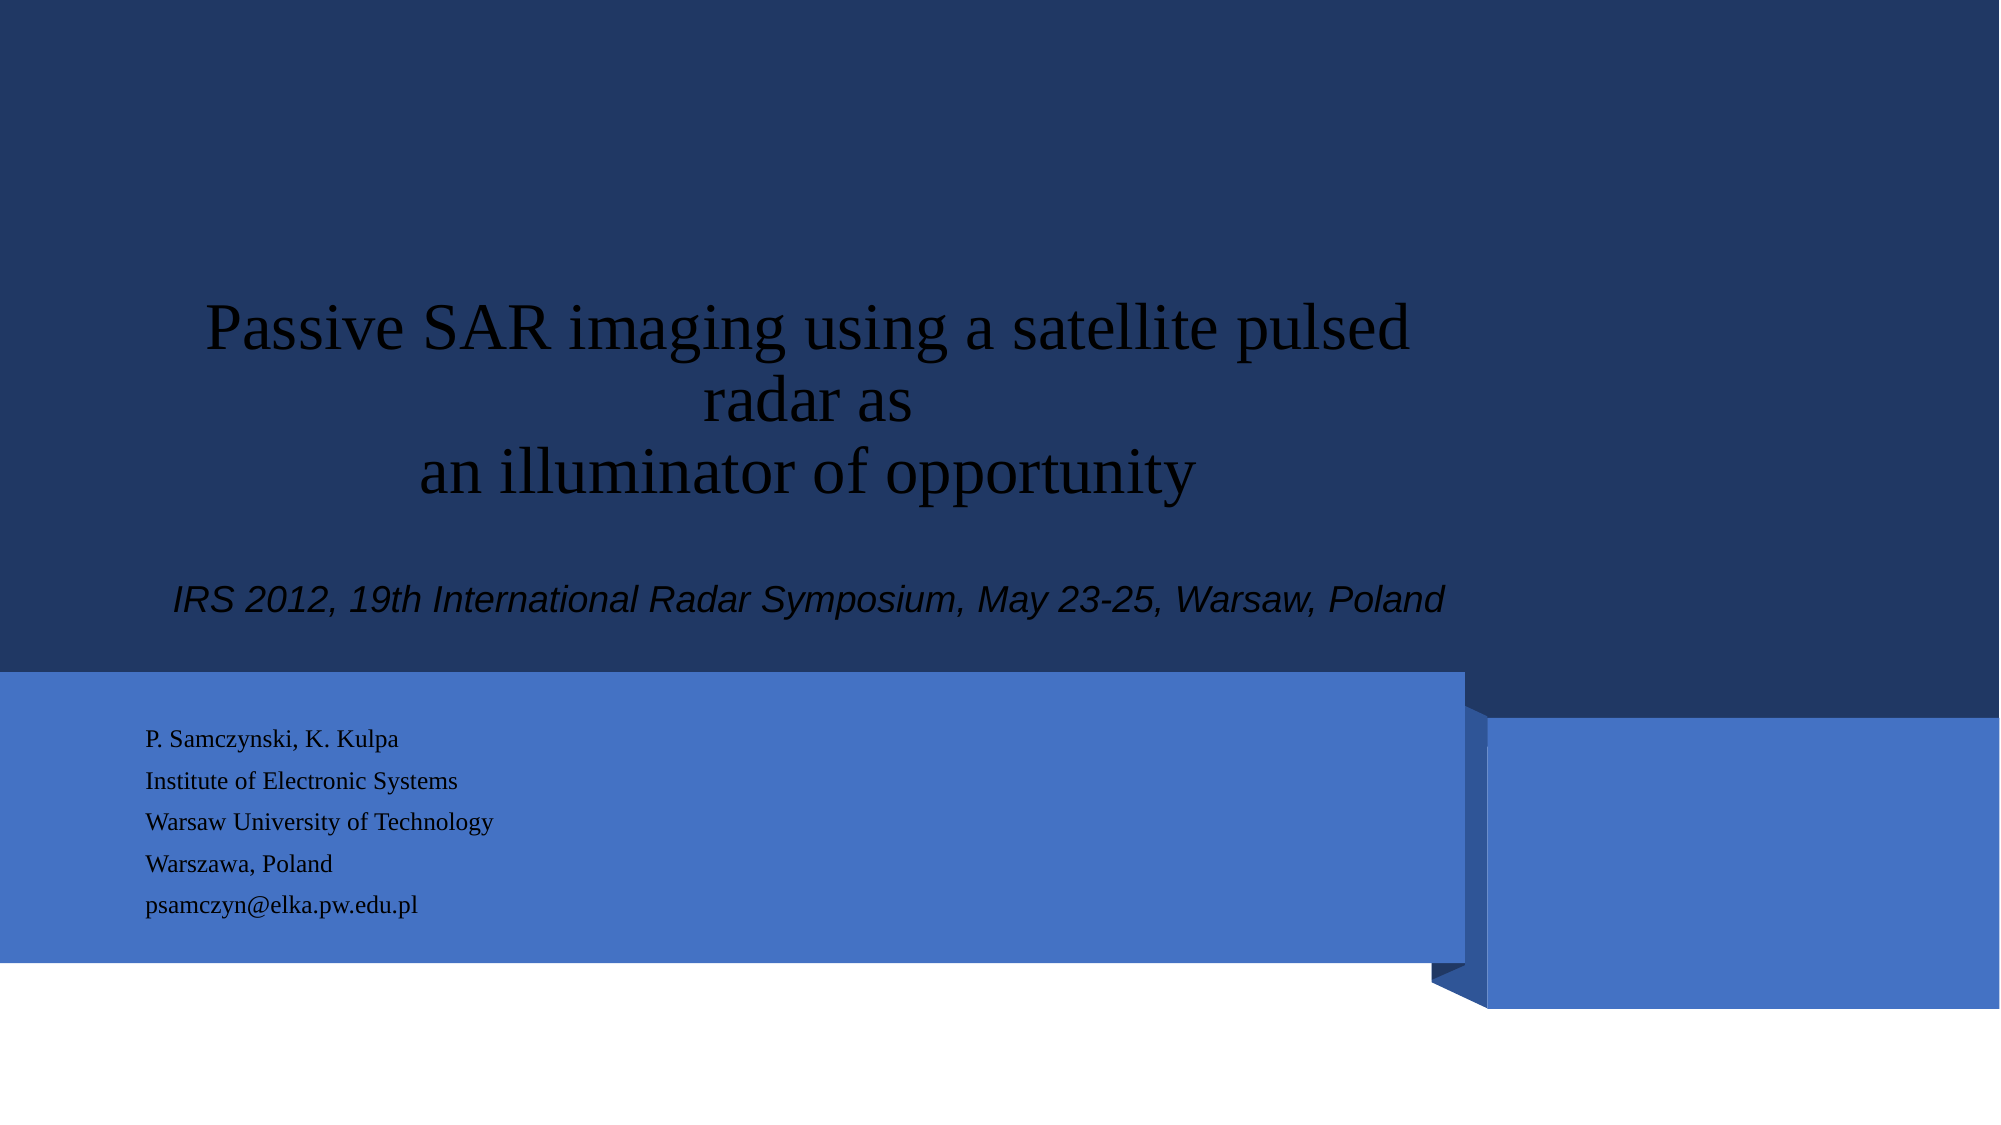

# Passive SAR imaging using a satellite pulsed radar as an illuminator of opportunity IRS 2012, 19th International Radar Symposium, May 23-25, Warsaw, Poland

P. Samczynski, K. Kulpa
Institute of Electronic Systems
Warsaw University of Technology
Warszawa, Poland
psamczyn@elka.pw.edu.pl